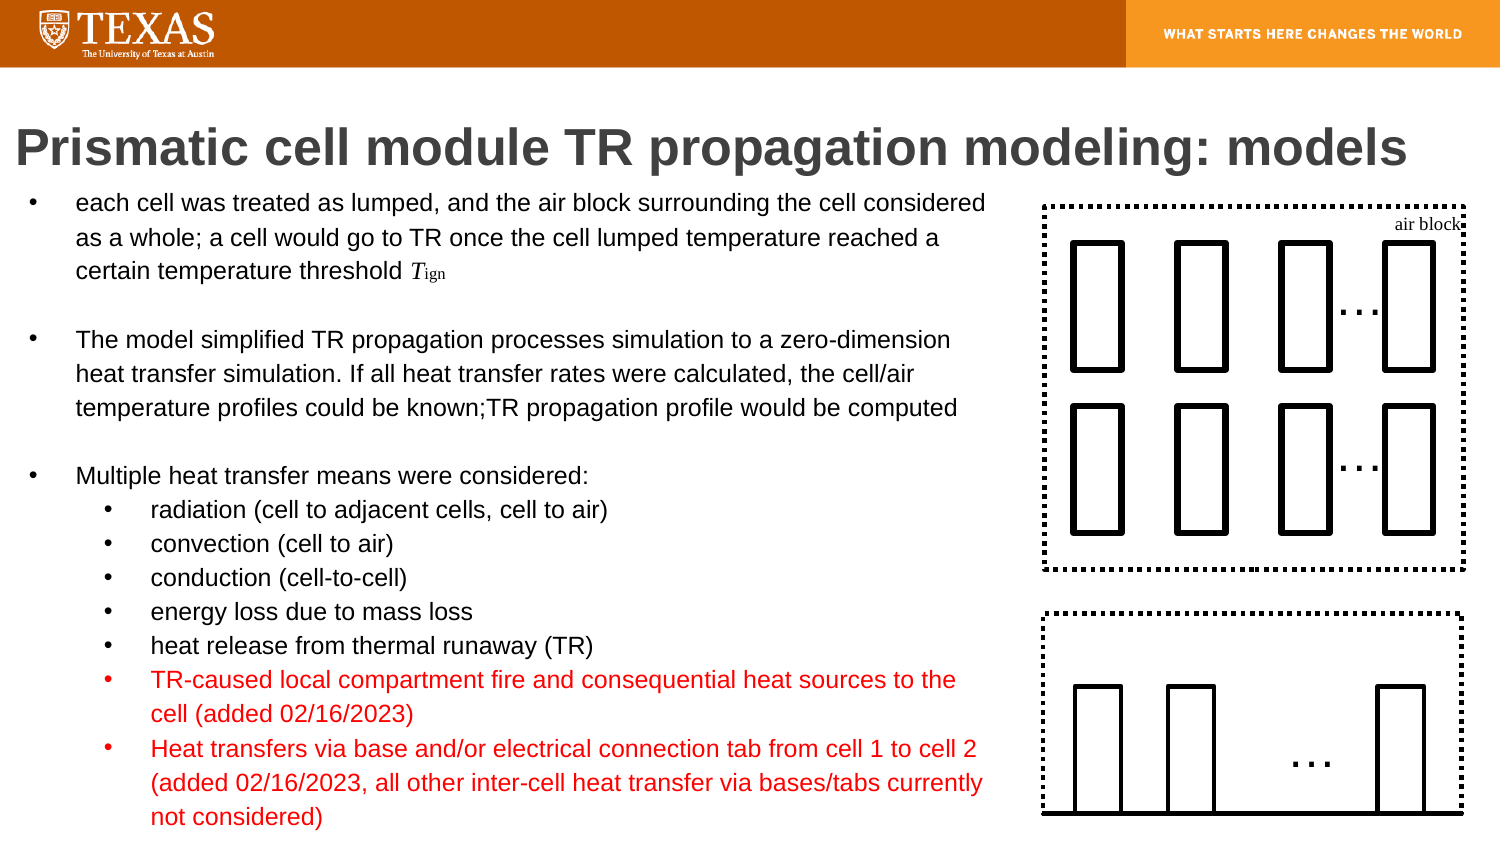

Prismatic cell module TR propagation modeling: models
each cell was treated as lumped, and the air block surrounding the cell considered as a whole; a cell would go to TR once the cell lumped temperature reached a certain temperature threshold Tign

The model simplified TR propagation processes simulation to a zero-dimension heat transfer simulation. If all heat transfer rates were calculated, the cell/air temperature profiles could be known;TR propagation profile would be computed

Multiple heat transfer means were considered:
radiation (cell to adjacent cells, cell to air)
convection (cell to air)
conduction (cell-to-cell)
energy loss due to mass loss
heat release from thermal runaway (TR)
TR-caused local compartment fire and consequential heat sources to the cell (added 02/16/2023)
Heat transfers via base and/or electrical connection tab from cell 1 to cell 2 (added 02/16/2023, all other inter-cell heat transfer via bases/tabs currently not considered)
air block

…

…

…